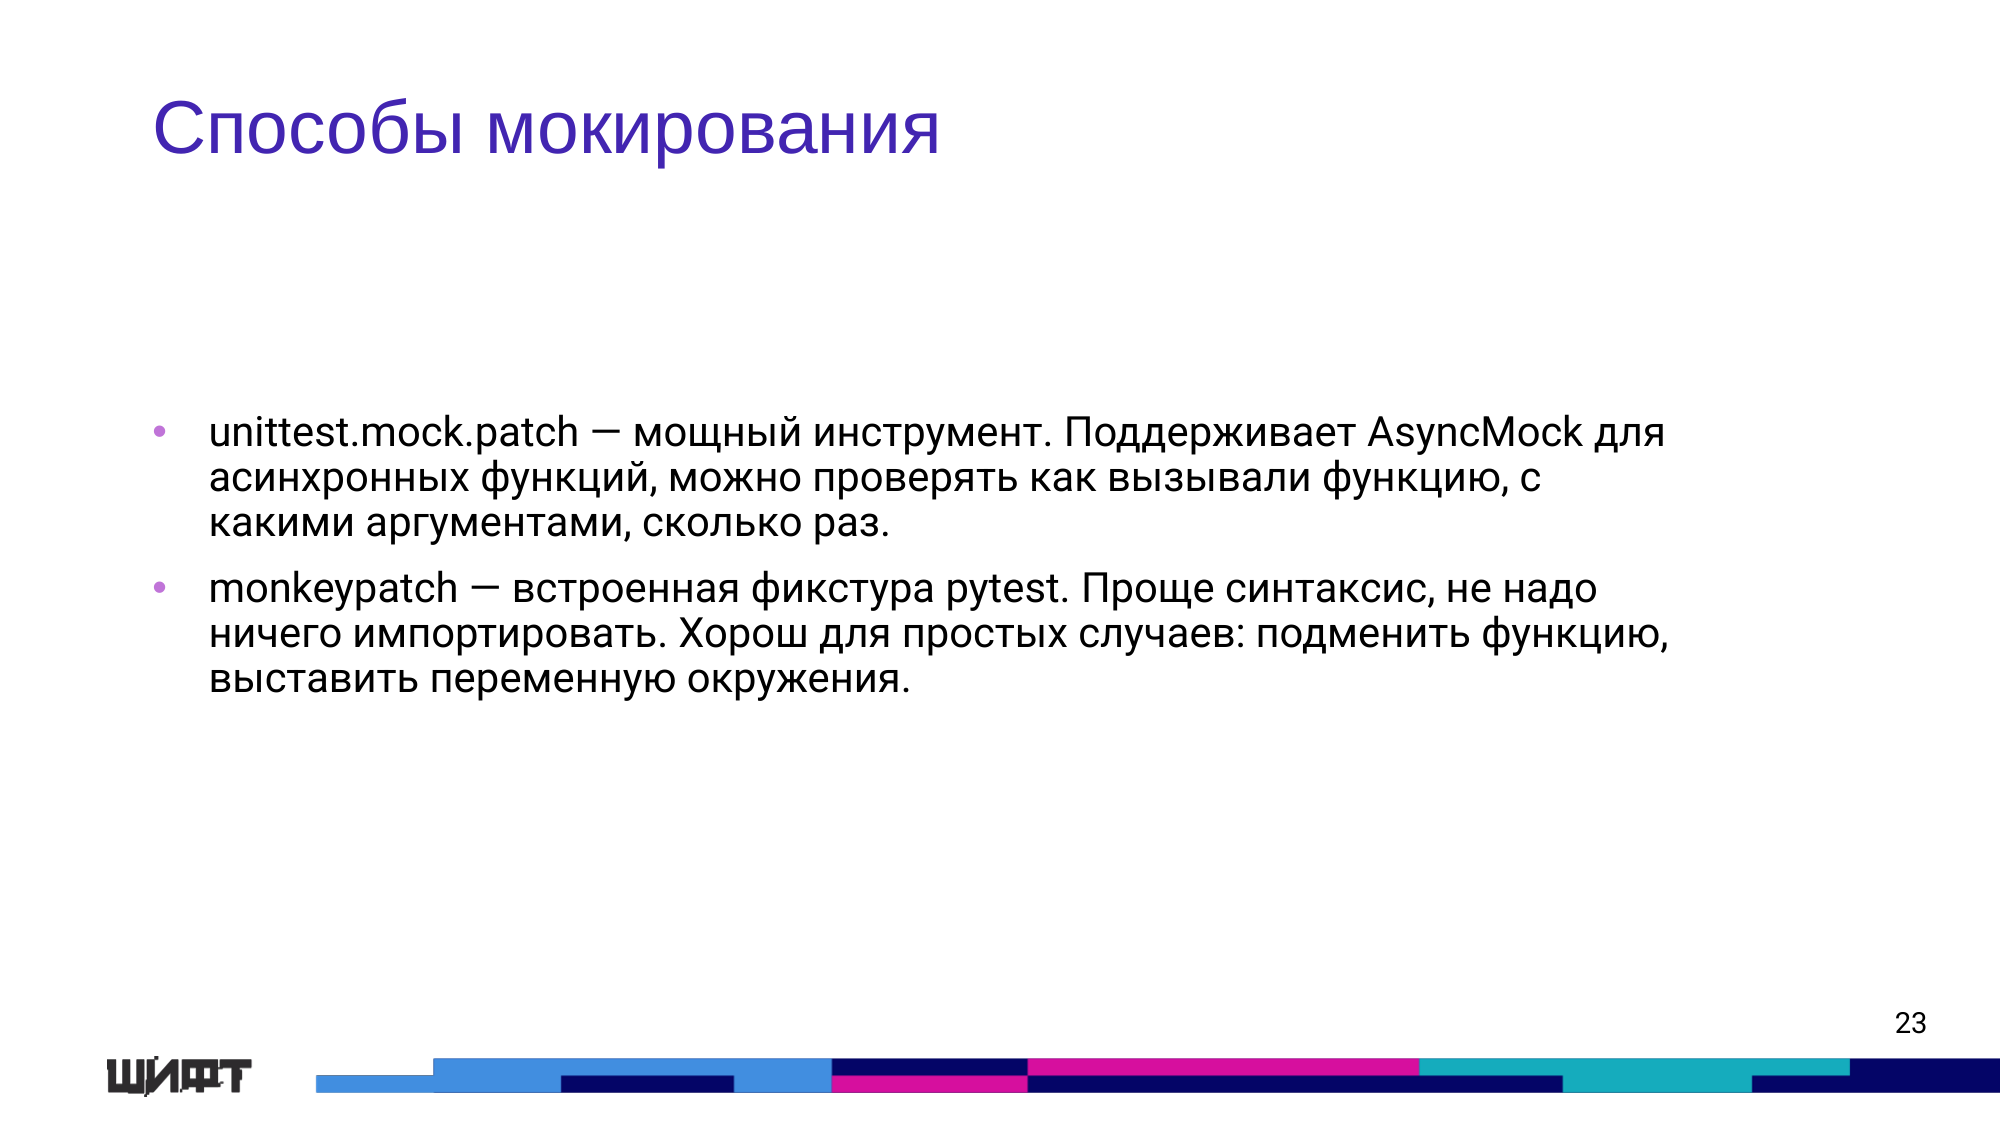

# Способы мокирования
unittest.mock.patch — мощный инструмент. Поддерживает AsyncMock для асинхронных функций, можно проверять как вызывали функцию, с какими аргументами, сколько раз.
monkeypatch — встроенная фикстура pytest. Проще синтаксис, не надо ничего импортировать. Хорош для простых случаев: подменить функцию, выставить переменную окружения.